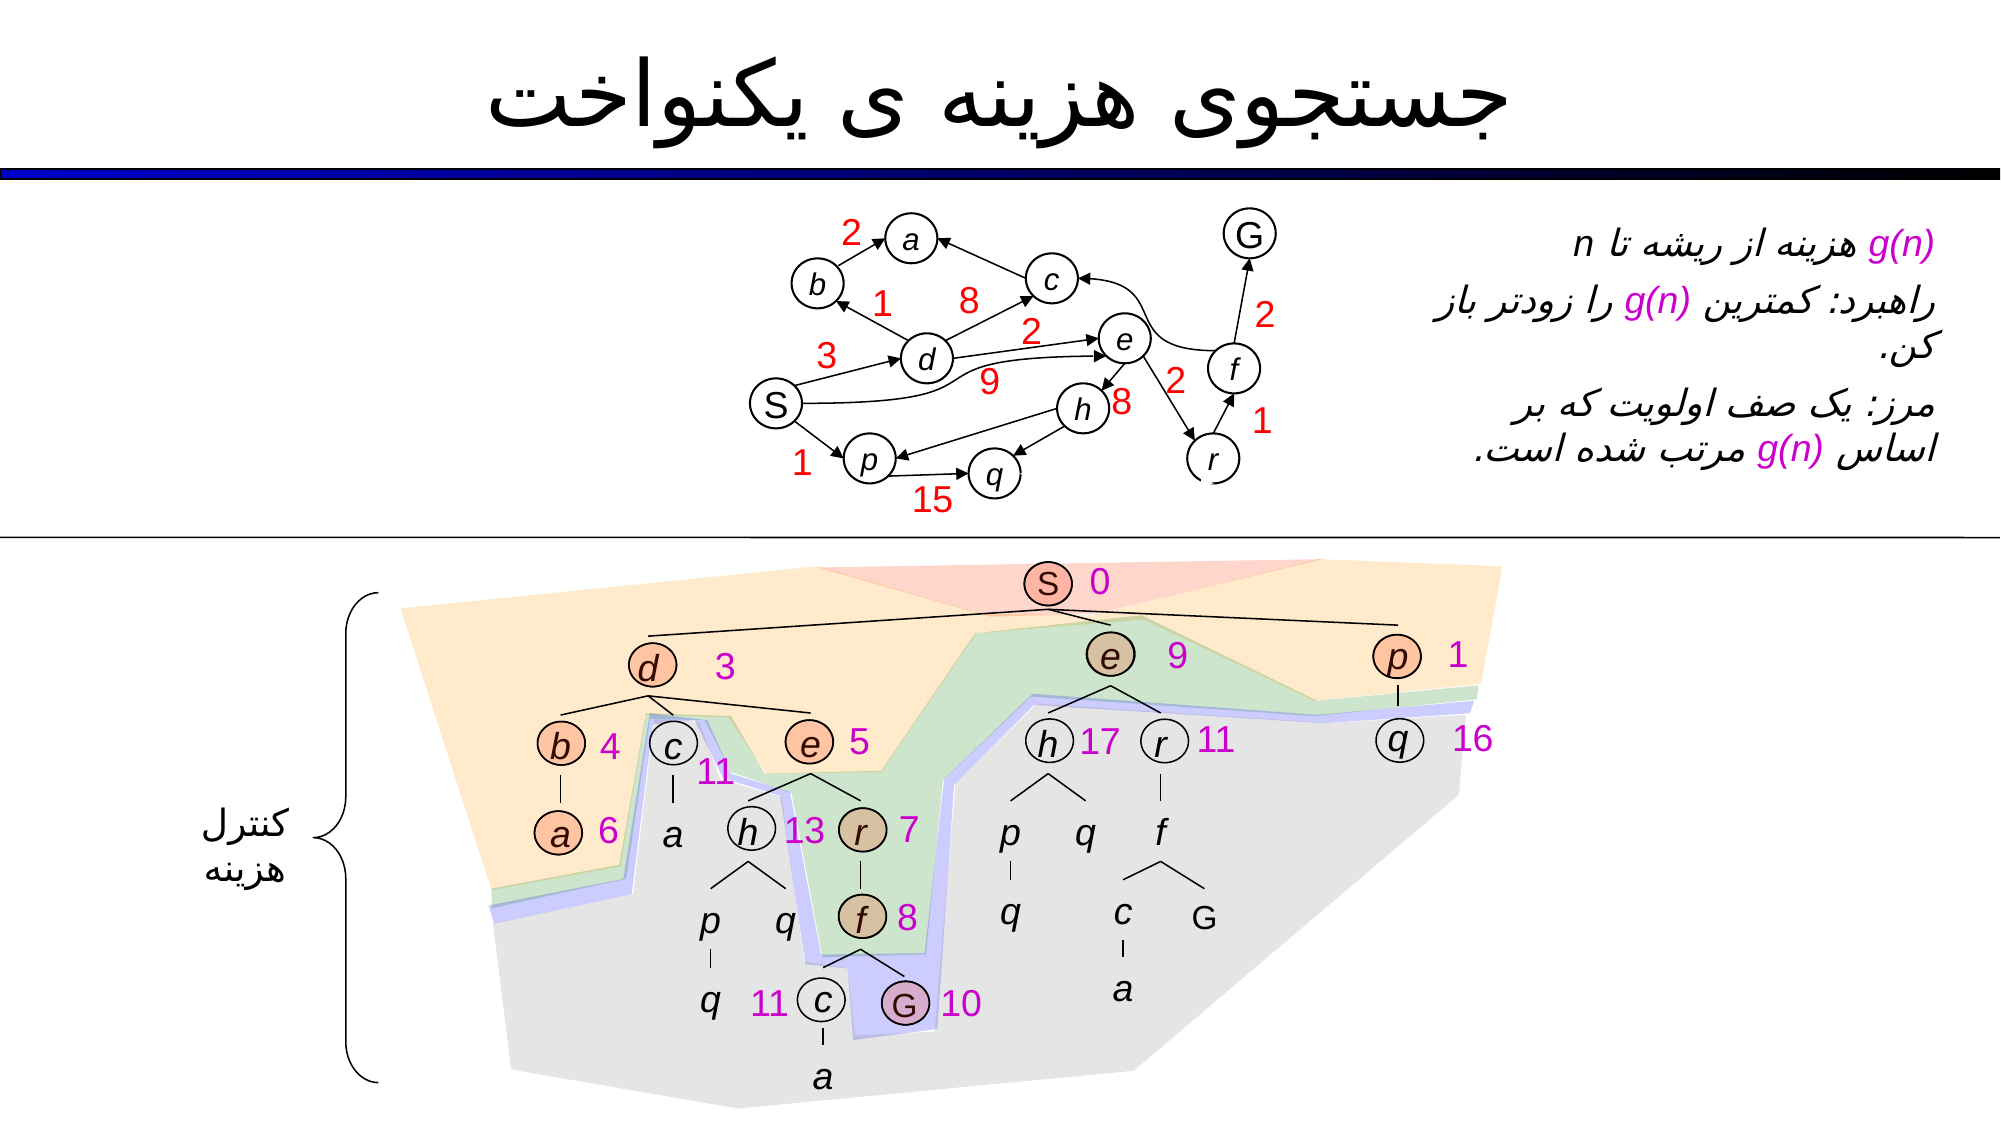

# جستجوی هزینه ی یکنواخت
2
G
a
c
b
e
d
f
S
h
p
r
q
g(n) هزینه از ریشه تا n
راهبرد: کمترین g(n) را زودتر باز کن.
مرز: یک صف اولویت که بر اساس g(n) مرتب شده است.
8
1
2
2
3
2
9
8
1
1
15

0
S
e
h
r
p
q
f
q
c
G
a
p
d
q
e
h
r
p
q
f
q
c
G
a
b
c
a
a

1
9

3

16
11
5
17
4

11
کنترل هزینه
7
6
13

8

11
10